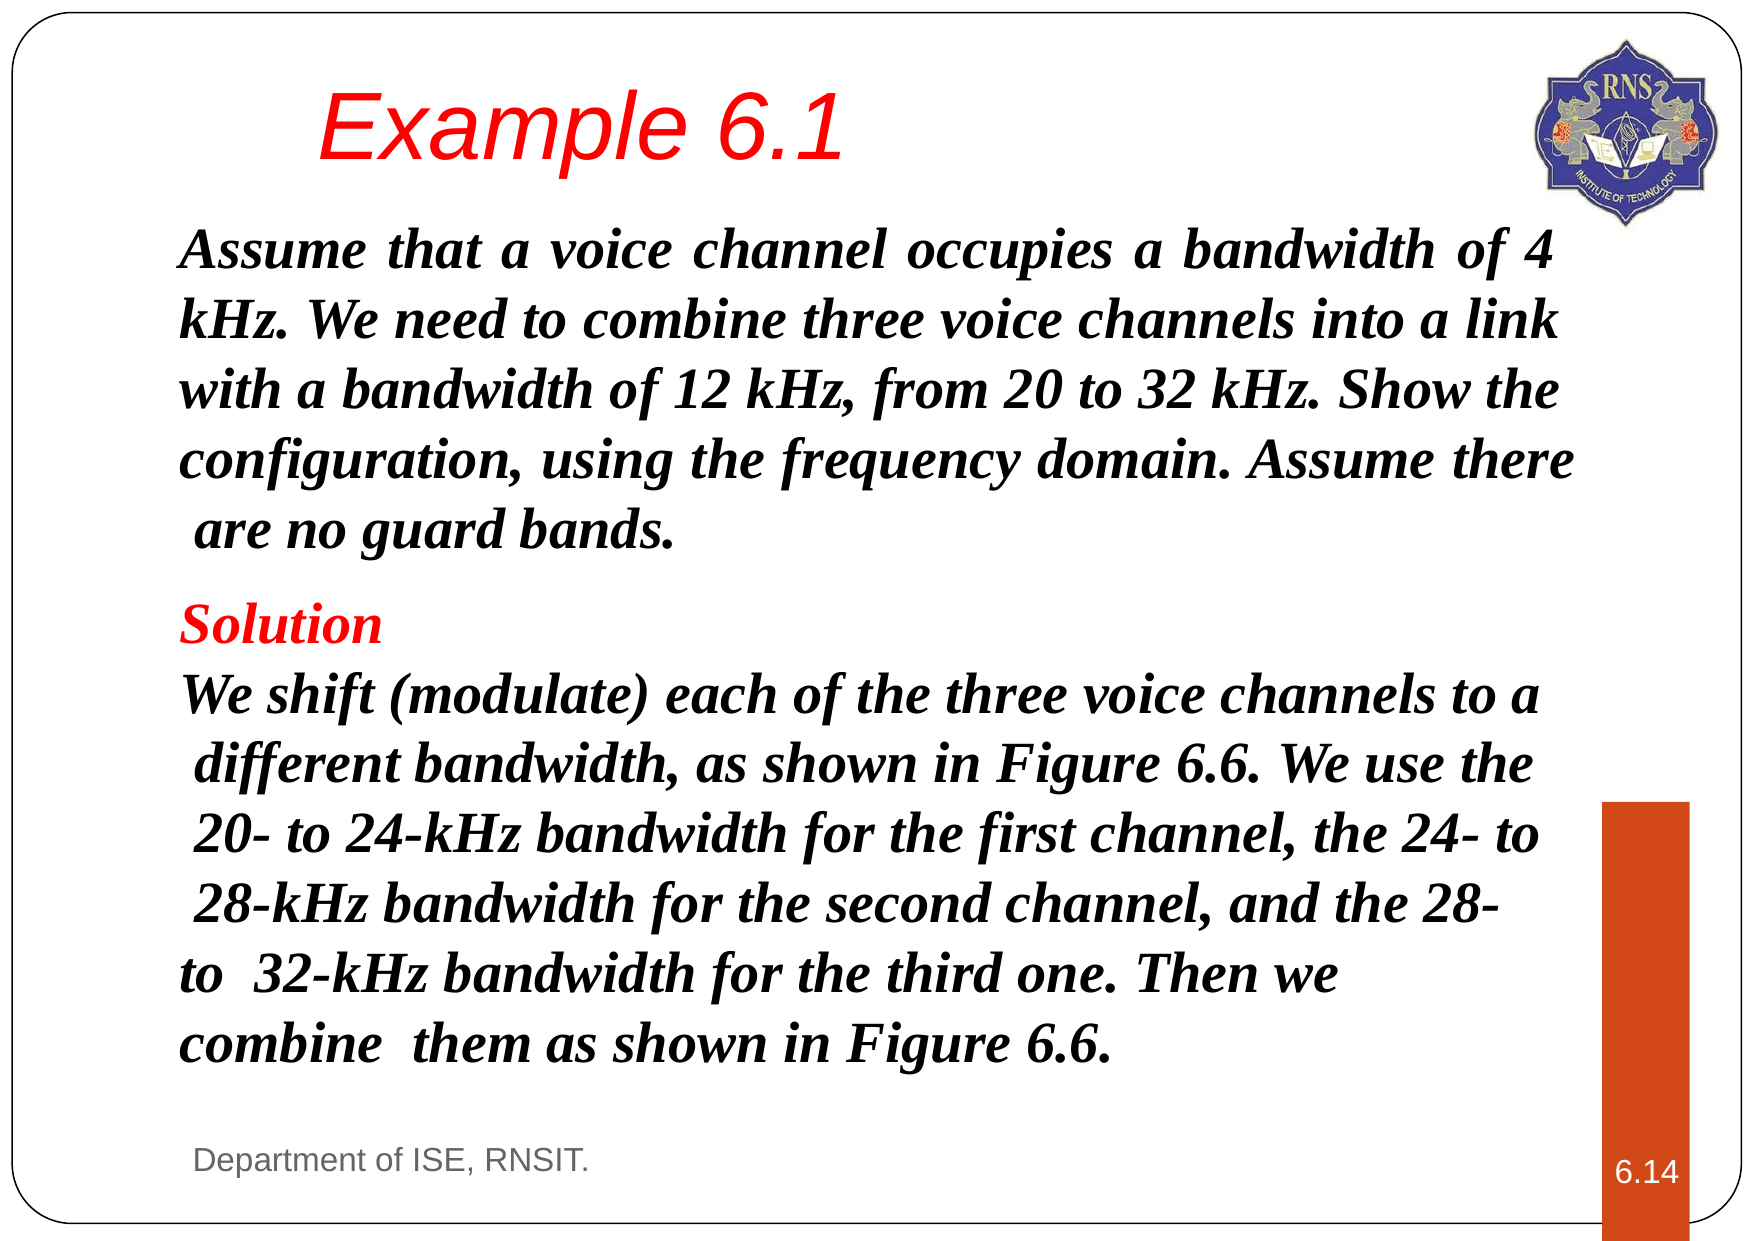

# Example 6.1
Assume that a voice channel occupies a bandwidth of 4  kHz. We need to combine three voice channels into a link  with a bandwidth of 12 kHz, from 20 to 32 kHz. Show the  configuration, using the frequency domain. Assume there  are no guard bands.
Solution
We shift (modulate) each of the three voice channels to a  different bandwidth, as shown in Figure 6.6. We use the  20- to 24-kHz bandwidth for the first channel, the 24- to  28-kHz bandwidth for the second channel, and the 28- to  32-kHz bandwidth for the third one. Then we combine  them as shown in Figure 6.6.

Department of ISE, RNSIT.
6.14